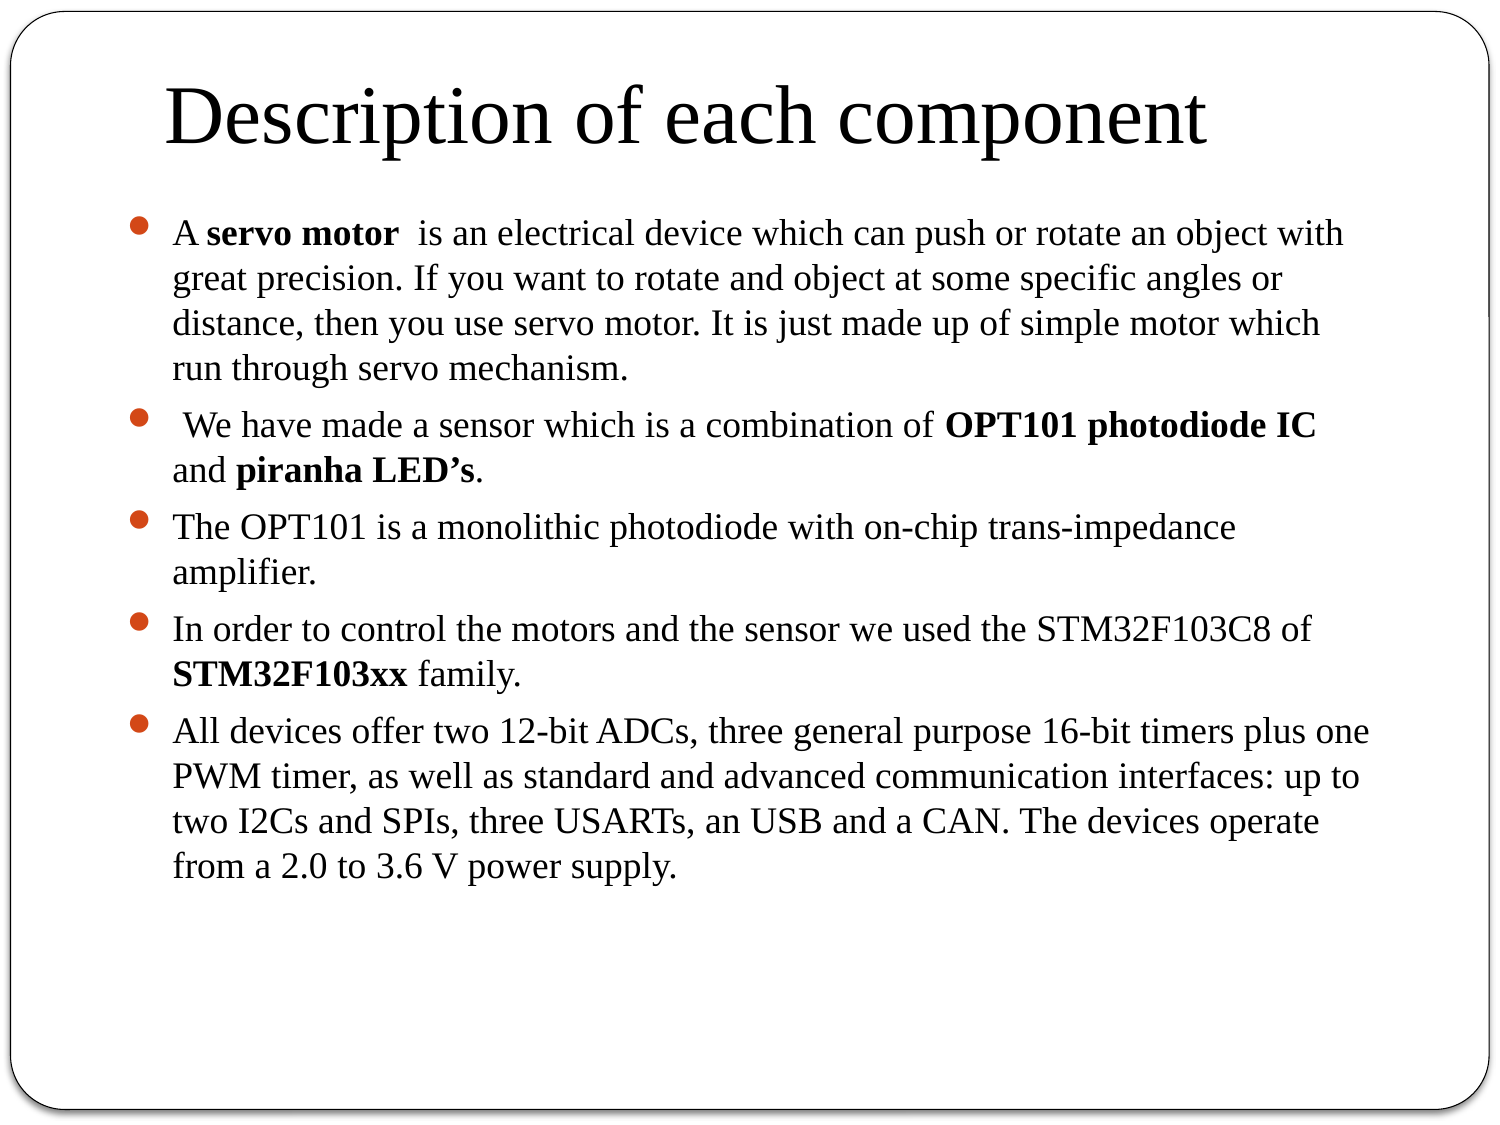

# Description of each component
A servo motor  is an electrical device which can push or rotate an object with great precision. If you want to rotate and object at some specific angles or distance, then you use servo motor. It is just made up of simple motor which run through servo mechanism.
 We have made a sensor which is a combination of OPT101 photodiode IC and piranha LED’s.
The OPT101 is a monolithic photodiode with on-chip trans-impedance amplifier.
In order to control the motors and the sensor we used the STM32F103C8 of STM32F103xx family.
All devices offer two 12-bit ADCs, three general purpose 16-bit timers plus one PWM timer, as well as standard and advanced communication interfaces: up to two I2Cs and SPIs, three USARTs, an USB and a CAN. The devices operate from a 2.0 to 3.6 V power supply.